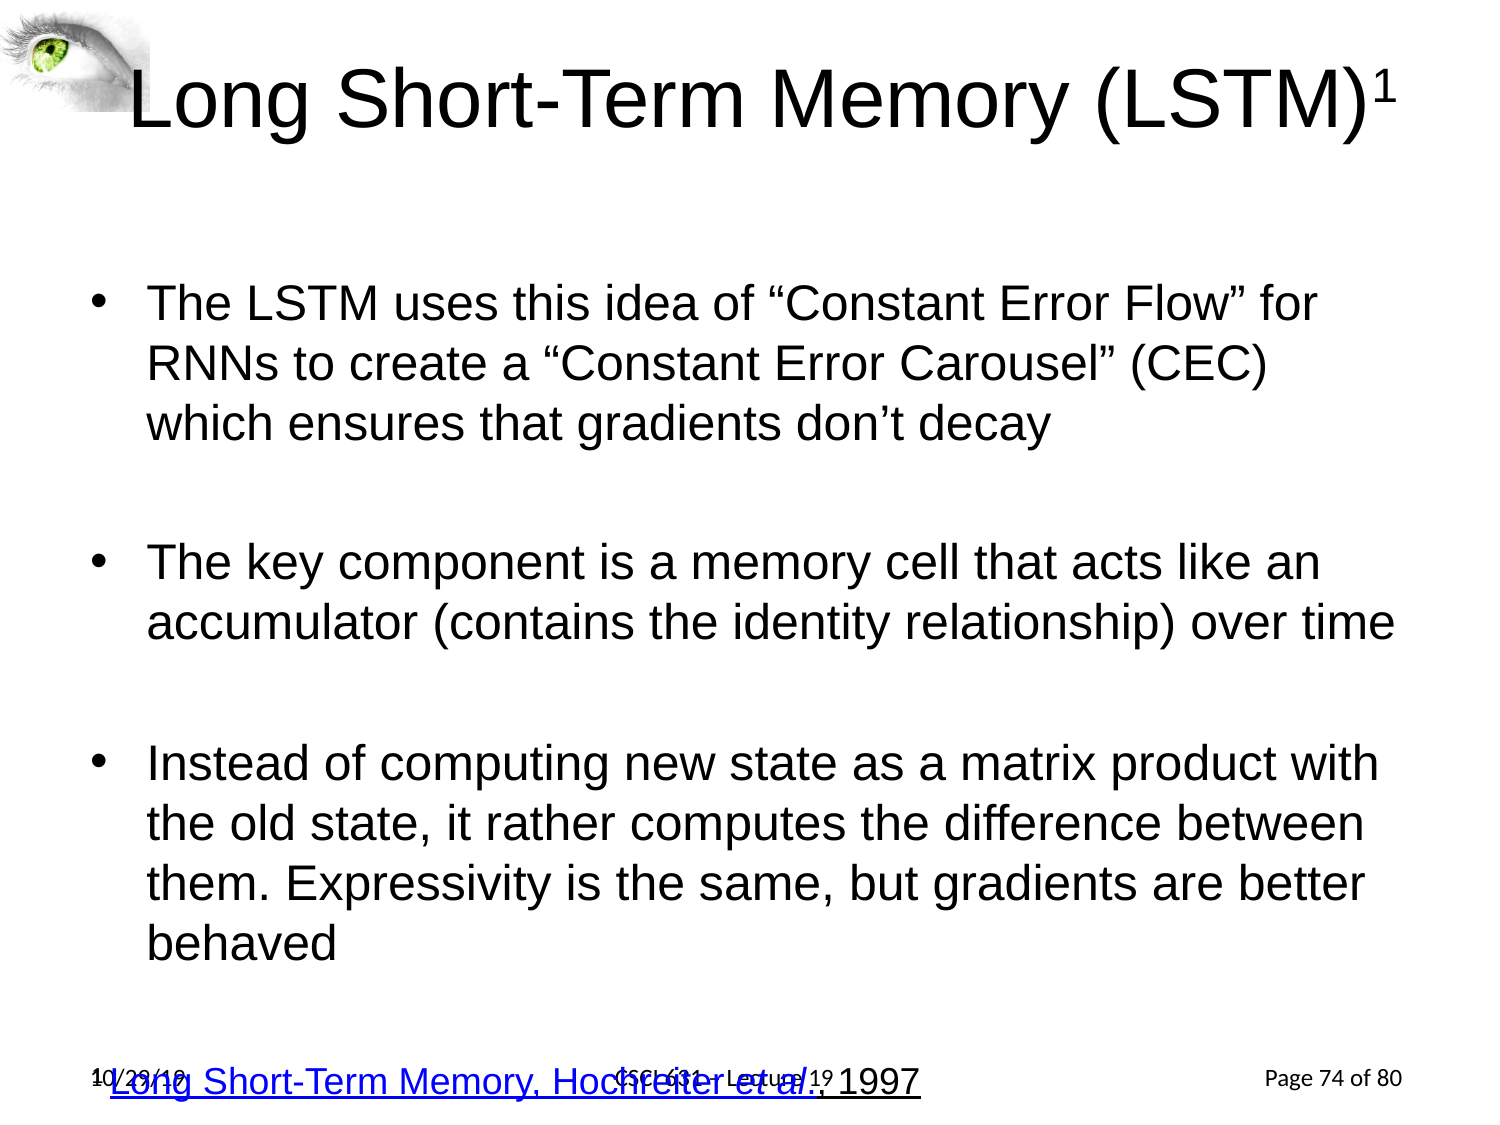

74
# Long Short-Term Memory (LSTM)1
The LSTM uses this idea of “Constant Error Flow” for RNNs to create a “Constant Error Carousel” (CEC) which ensures that gradients don’t decay

The key component is a memory cell that acts like an accumulator (contains the identity relationship) over time

Instead of computing new state as a matrix product with the old state, it rather computes the difference between them. Expressivity is the same, but gradients are better behaved

1 Long Short-Term Memory, Hochreiter et al., 1997